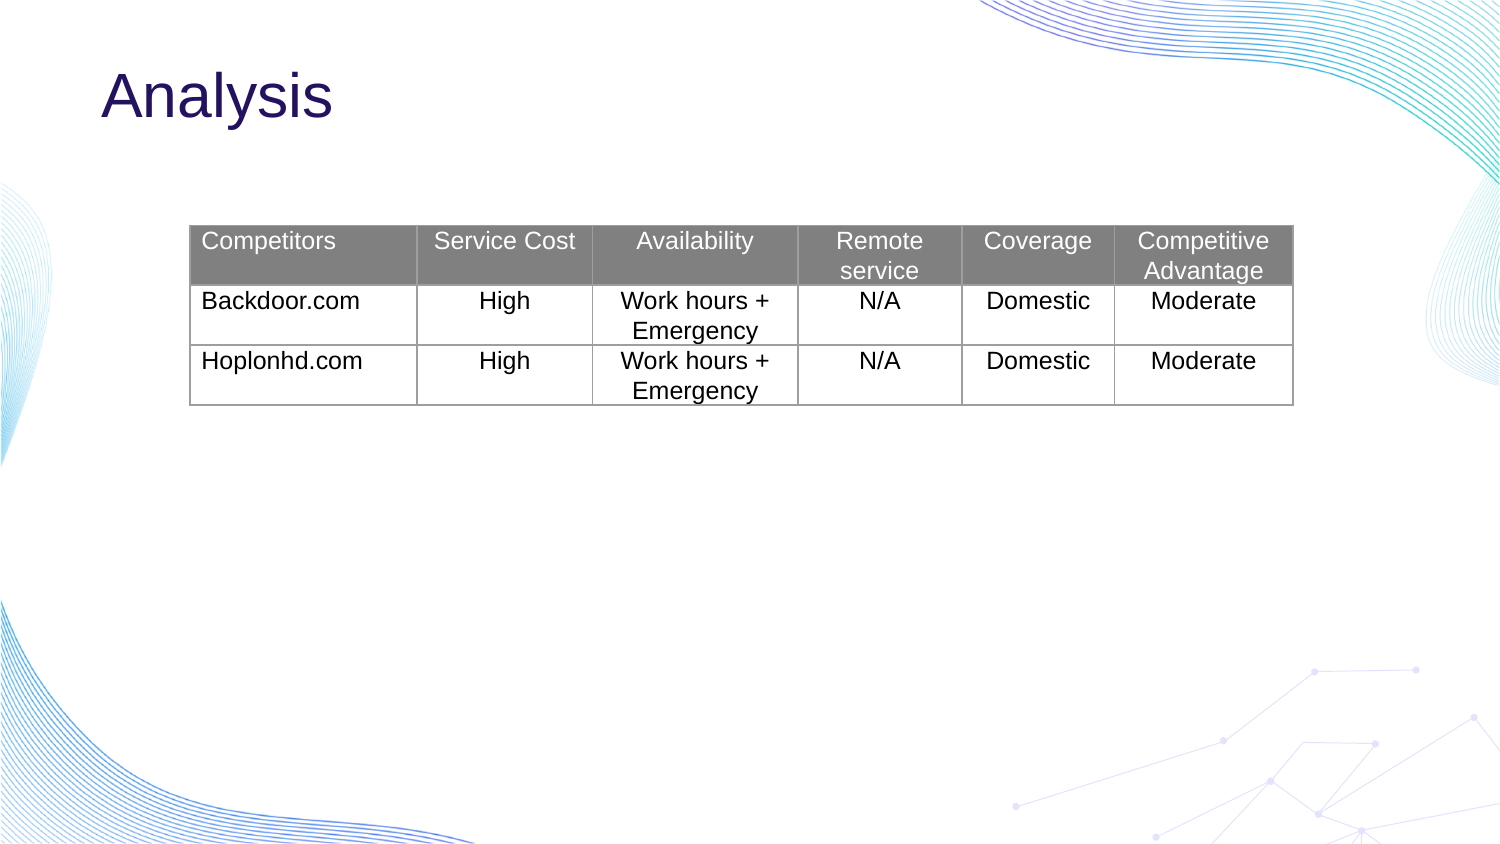

# Analysis
| Competitors | Service Cost | Availability | Remote service | Coverage | Competitive Advantage |
| --- | --- | --- | --- | --- | --- |
| Backdoor.com | High | Work hours + Emergency | N/A | Domestic | Moderate |
| Hoplonhd.com | High | Work hours + Emergency | N/A | Domestic | Moderate |